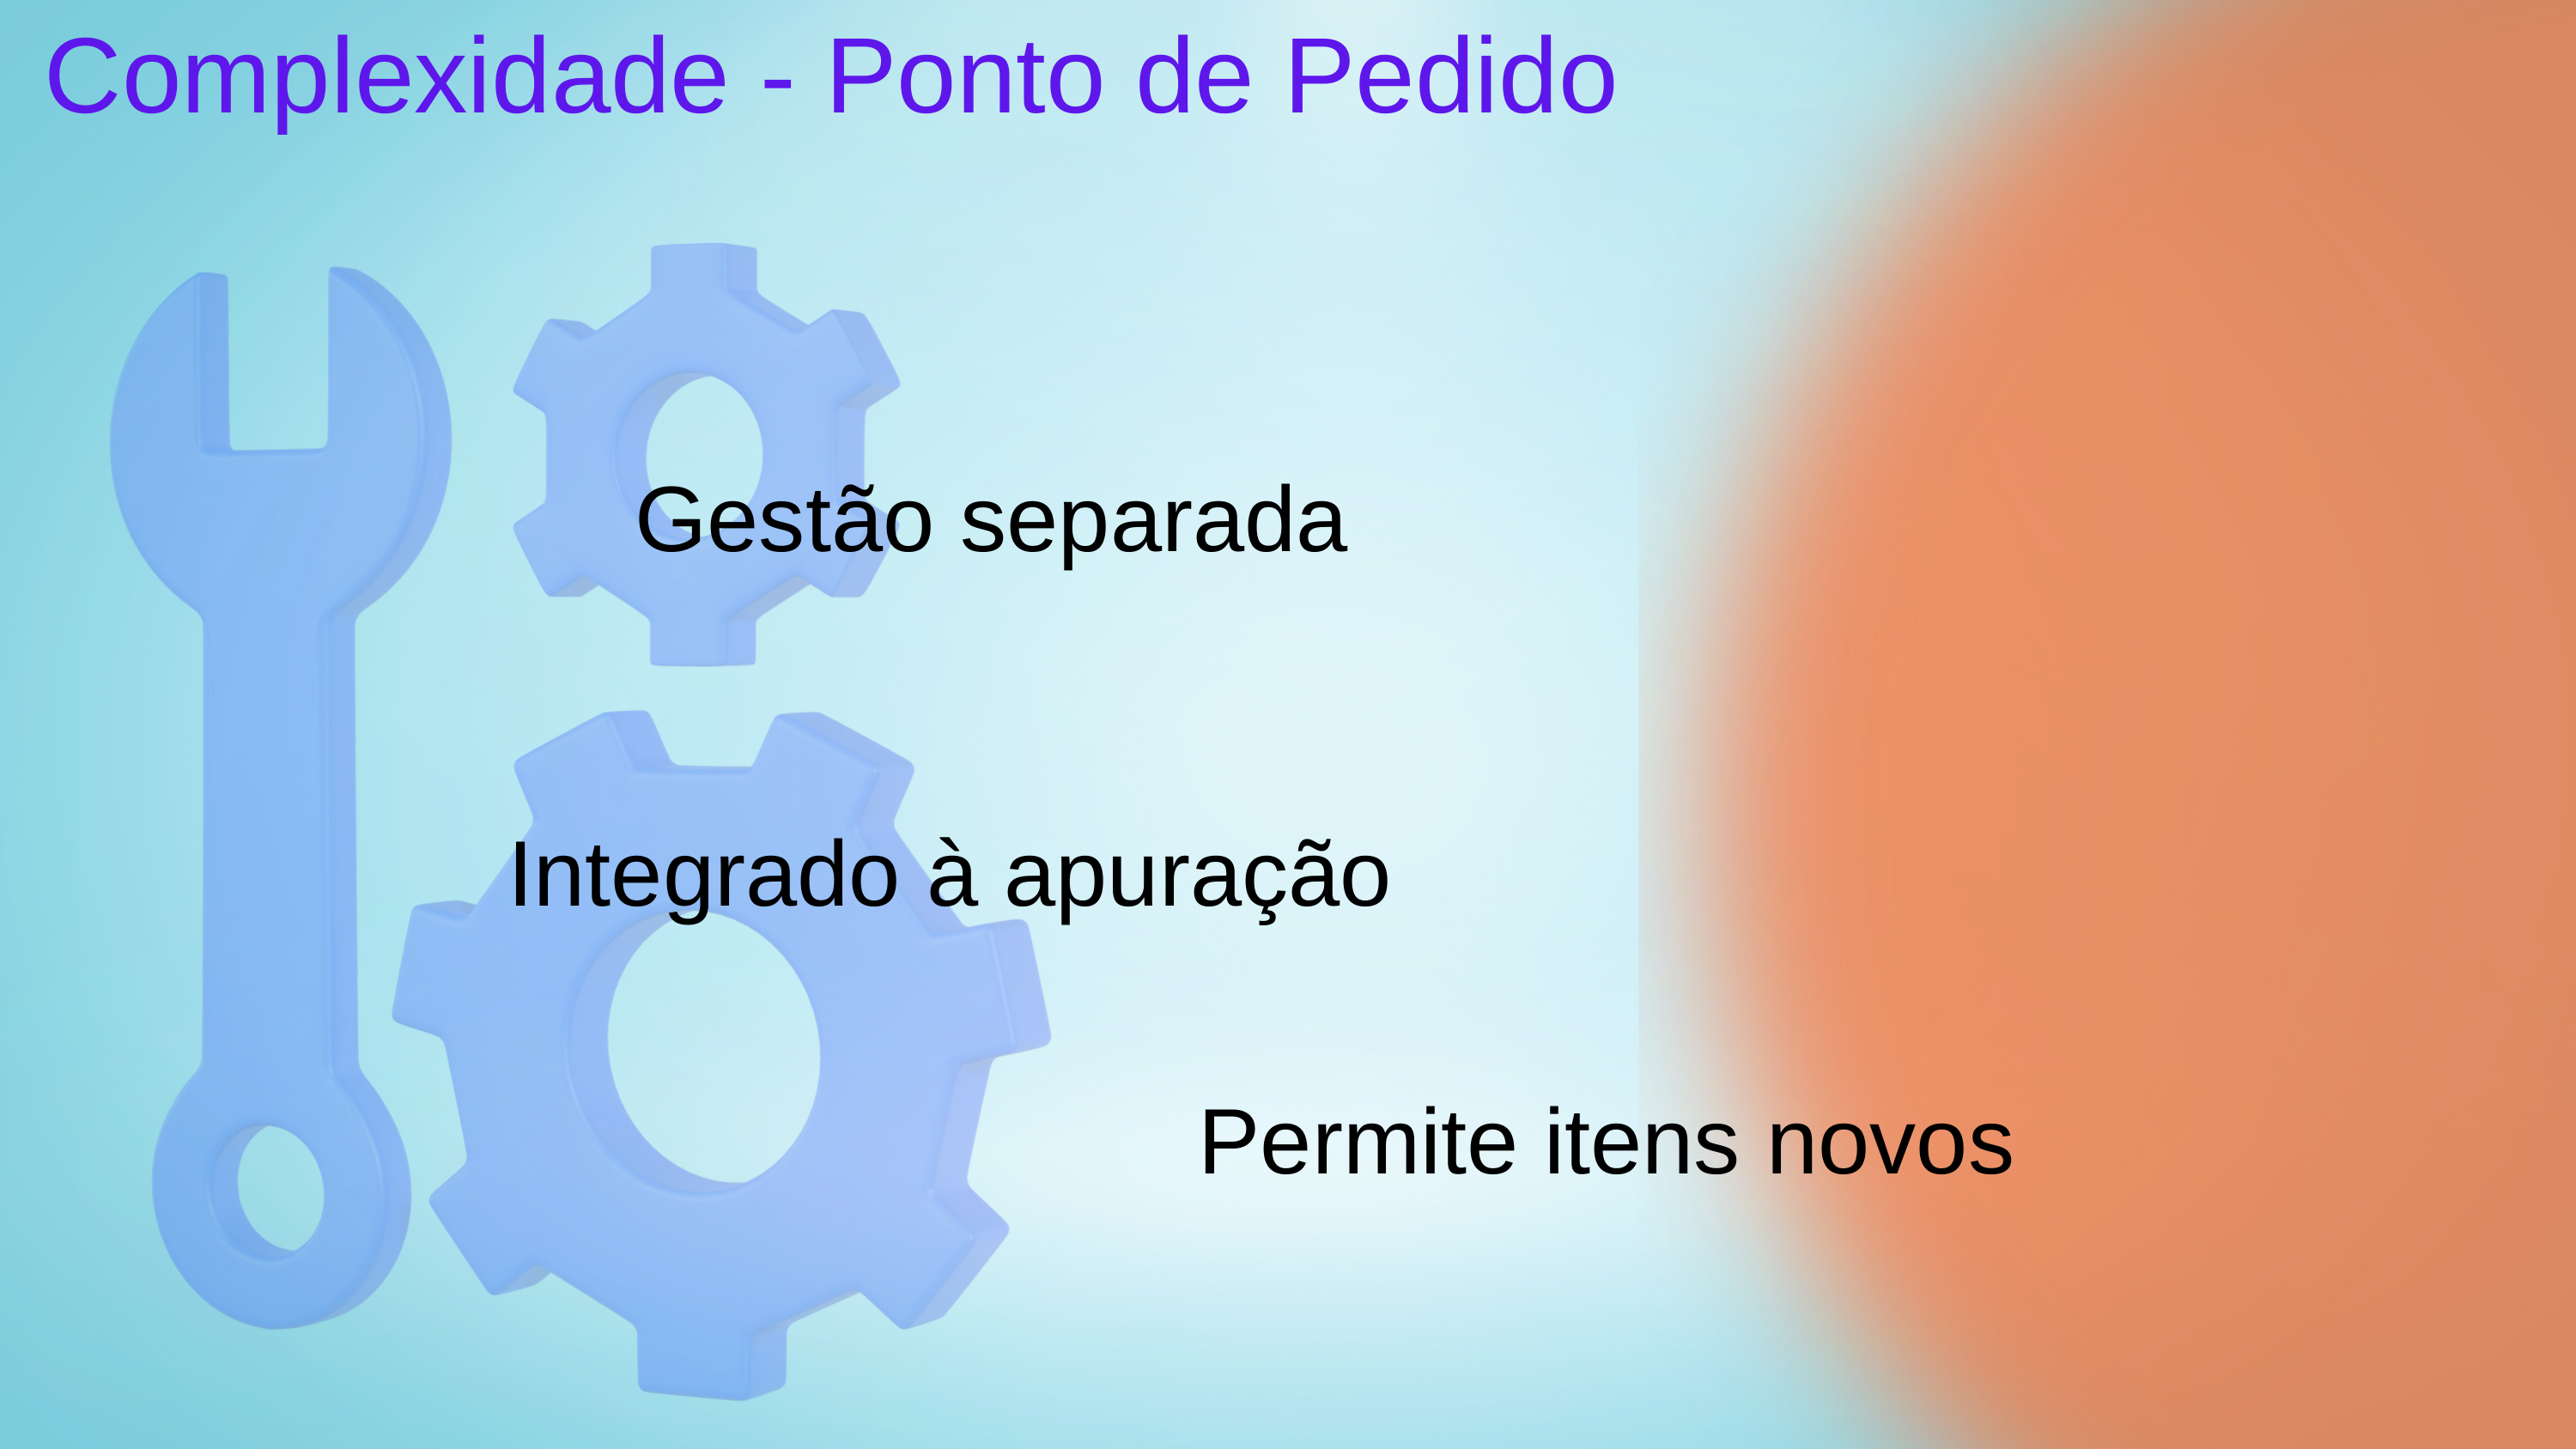

Complexidade - Ponto de Pedido

Gestão separada
Integrado à apuração
Permite itens novos